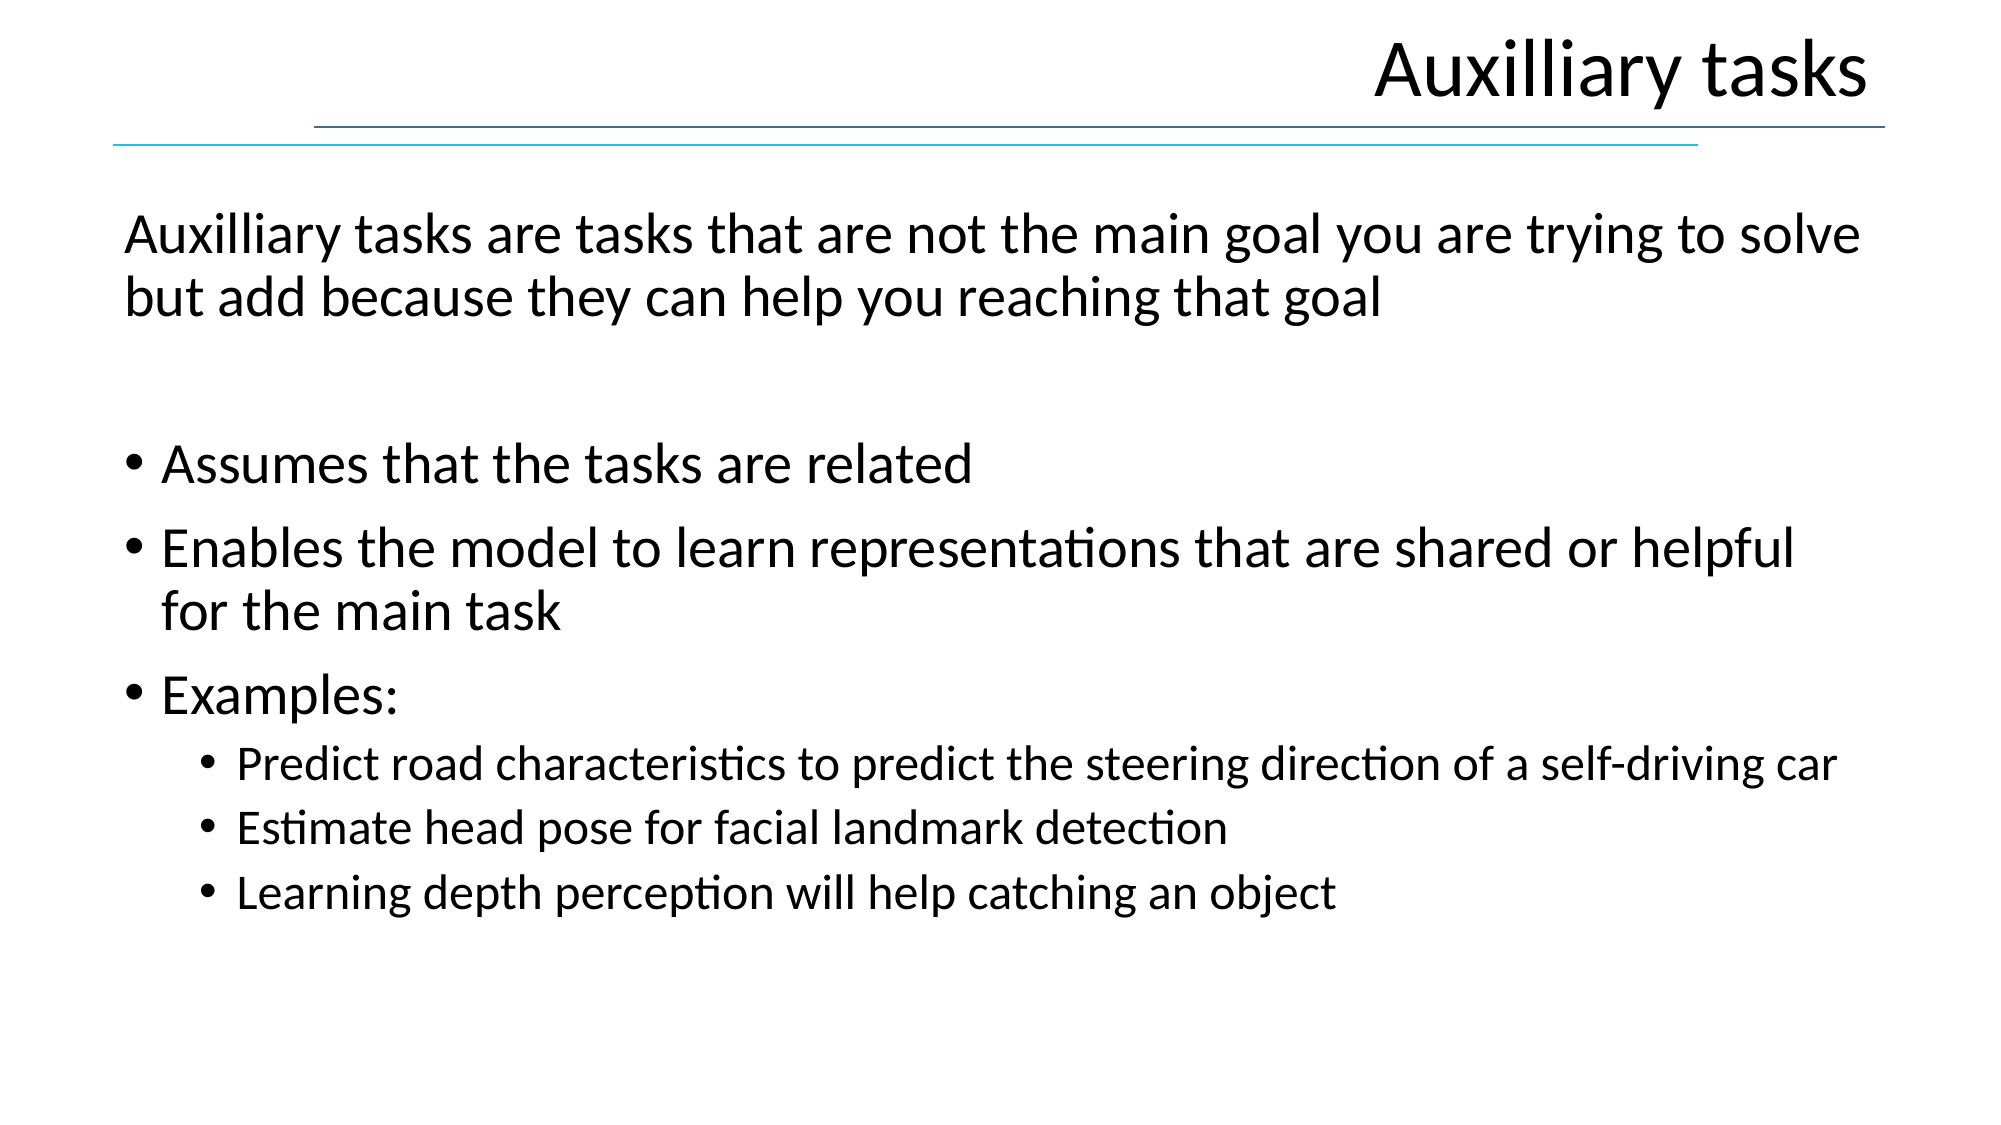

# Auxilliary tasks
Auxilliary tasks are tasks that are not the main goal you are trying to solve but add because they can help you reaching that goal

Assumes that the tasks are related
Enables the model to learn representations that are shared or helpful for the main task
Examples:
Predict road characteristics to predict the steering direction of a self-driving car
Estimate head pose for facial landmark detection
Learning depth perception will help catching an object